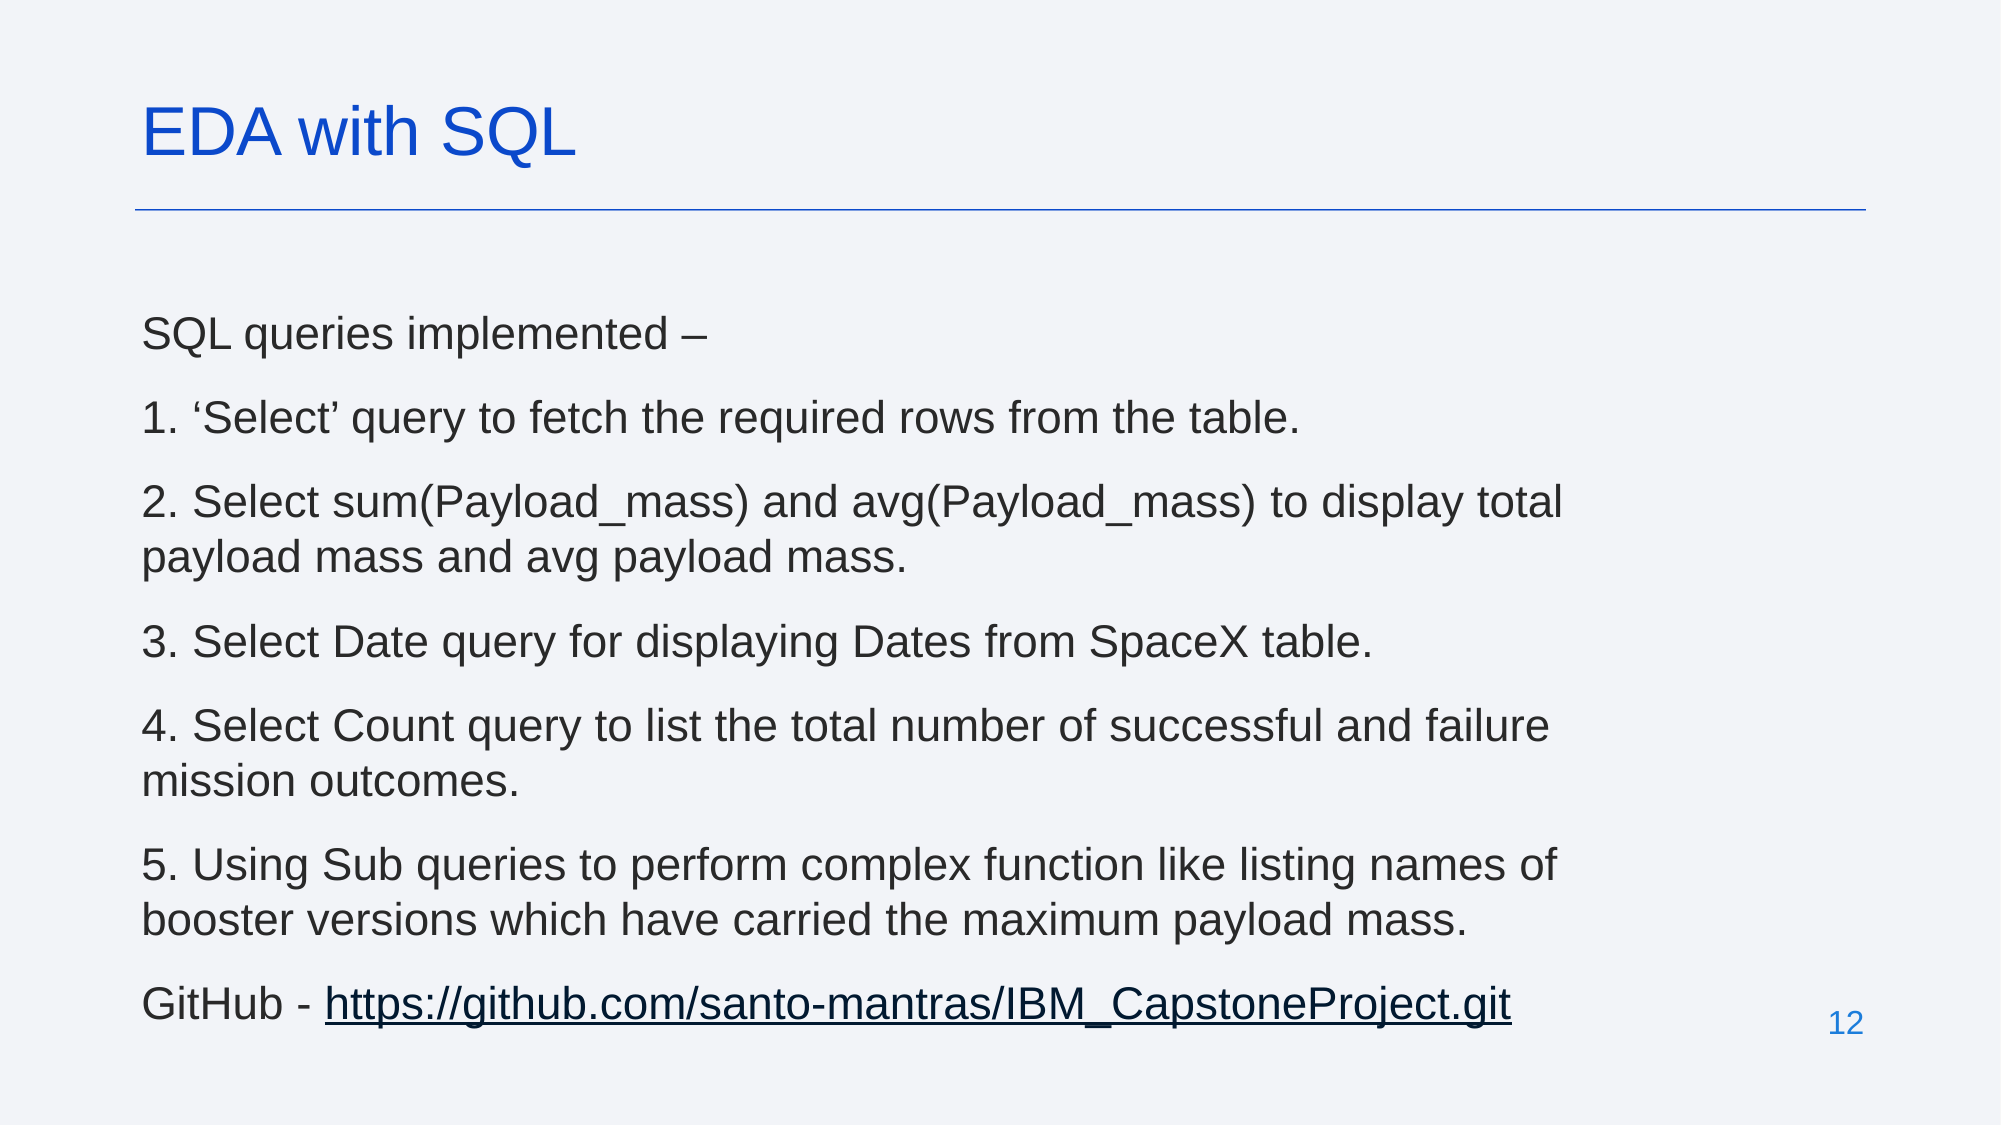

EDA with SQL
SQL queries implemented –
1. ‘Select’ query to fetch the required rows from the table.
2. Select sum(Payload_mass) and avg(Payload_mass) to display total payload mass and avg payload mass.
3. Select Date query for displaying Dates from SpaceX table.
4. Select Count query to list the total number of successful and failure mission outcomes.
5. Using Sub queries to perform complex function like listing names of  booster versions which have carried the maximum payload mass.
GitHub - https://github.com/santo-mantras/IBM_CapstoneProject.git

12